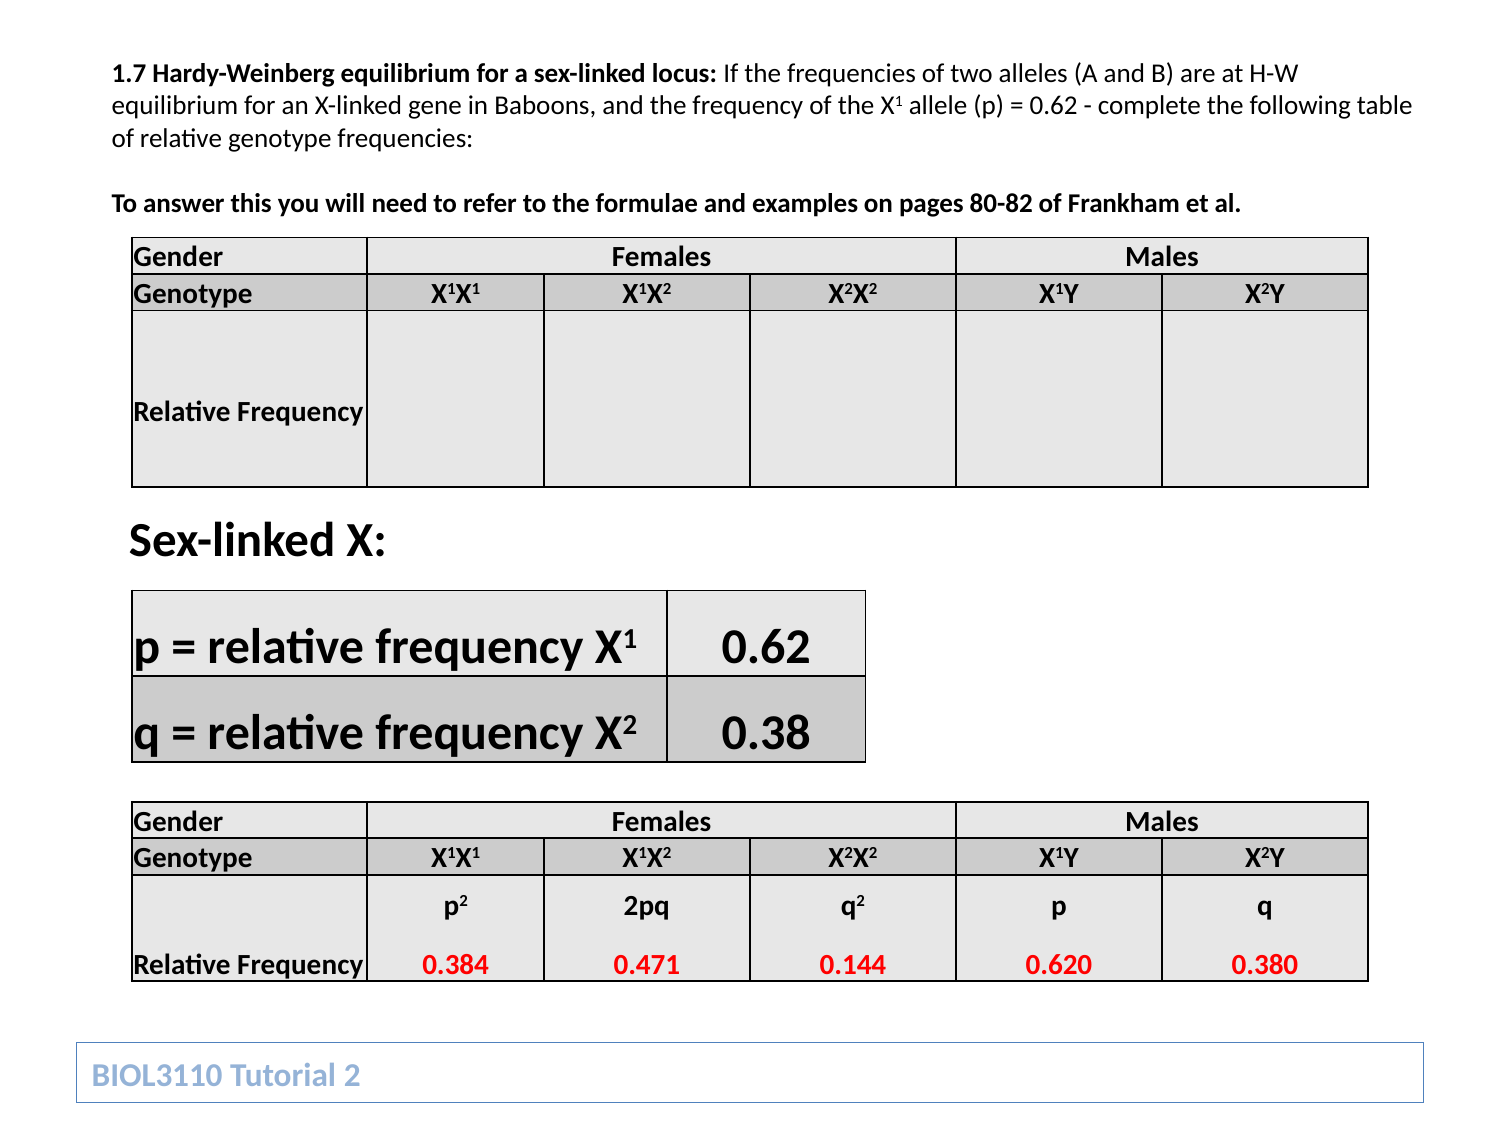

1.7 Hardy-Weinberg equilibrium for a sex-linked locus: If the frequencies of two alleles (A and B) are at H-W equilibrium for an X-linked gene in Baboons, and the frequency of the X1 allele (p) = 0.62 - complete the following table of relative genotype frequencies:

To answer this you will need to refer to the formulae and examples on pages 80-82 of Frankham et al.

| Gender | Females |  |  | Males |  |
| --- | --- | --- | --- | --- | --- |
| Genotype | X1X1 | X1X2 | X2X2 | X1Y | X2Y |
| Relative Frequency |  |  |  |  |  |
Sex-linked X:

| p = relative frequency X1 | 0.62 |
| --- | --- |
| q = relative frequency X2 | 0.38 |
| Gender | Females |  |  | Males |  |
| --- | --- | --- | --- | --- | --- |
| Genotype | X1X1 | X1X2 | X2X2 | X1Y | X2Y |
| Relative Frequency | p2 0.384 | 2pq 0.471 | q2 0.144 | p 0.620 | q 0.380 |
BIOL3110 Tutorial 2